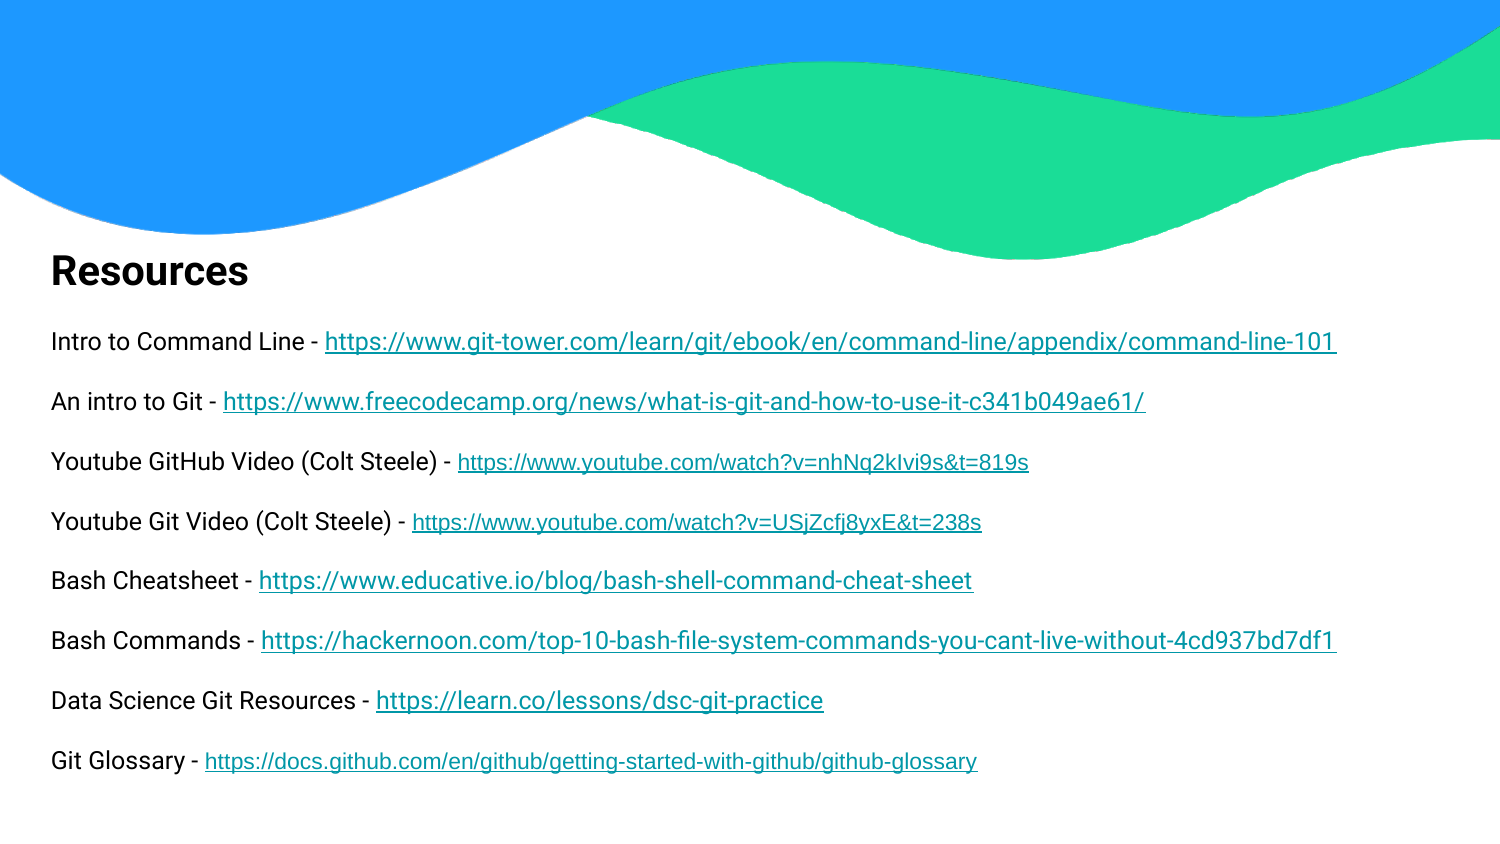

Resources
Intro to Command Line - https://www.git-tower.com/learn/git/ebook/en/command-line/appendix/command-line-101

An intro to Git - https://www.freecodecamp.org/news/what-is-git-and-how-to-use-it-c341b049ae61/

Youtube GitHub Video (Colt Steele) - https://www.youtube.com/watch?v=nhNq2kIvi9s&t=819s

Youtube Git Video (Colt Steele) - https://www.youtube.com/watch?v=USjZcfj8yxE&t=238s

Bash Cheatsheet - https://www.educative.io/blog/bash-shell-command-cheat-sheet

Bash Commands - https://hackernoon.com/top-10-bash-file-system-commands-you-cant-live-without-4cd937bd7df1

Data Science Git Resources - https://learn.co/lessons/dsc-git-practice

Git Glossary - https://docs.github.com/en/github/getting-started-with-github/github-glossary